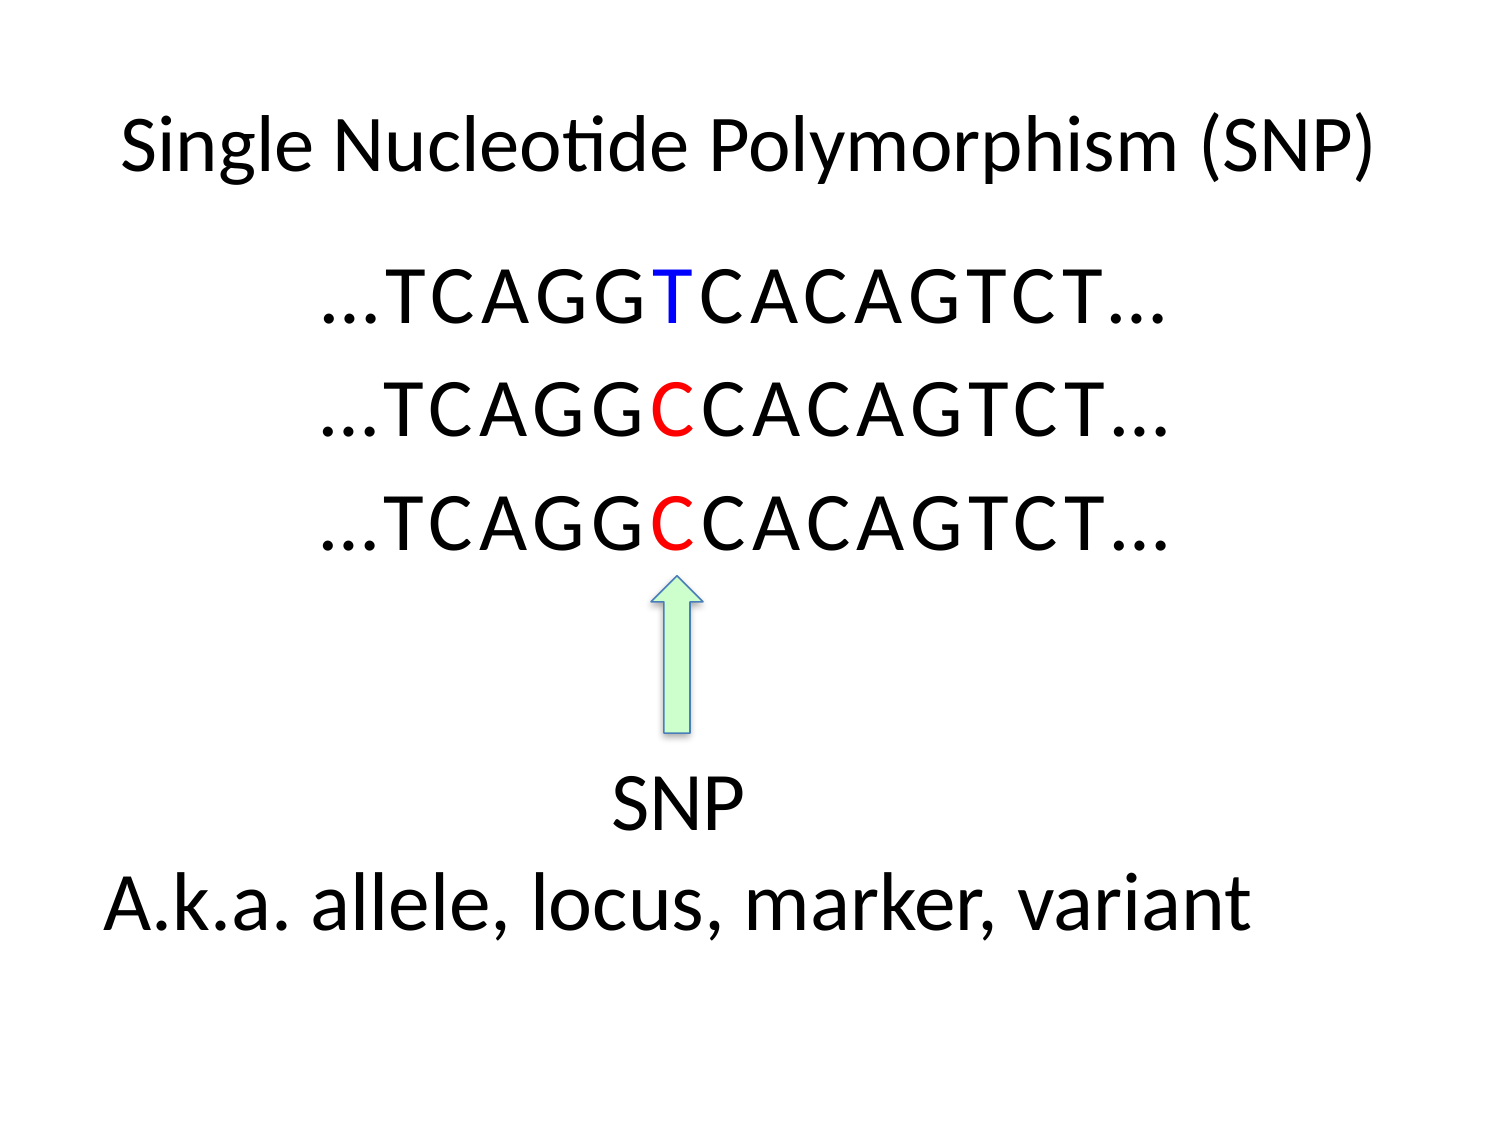

# Single Nucleotide Polymorphism (SNP)
…TCAGGTCACAGTCT…
…TCAGGCCACAGTCT…
…TCAGGCCACAGTCT…

SNP
A.k.a. allele, locus, marker, variant